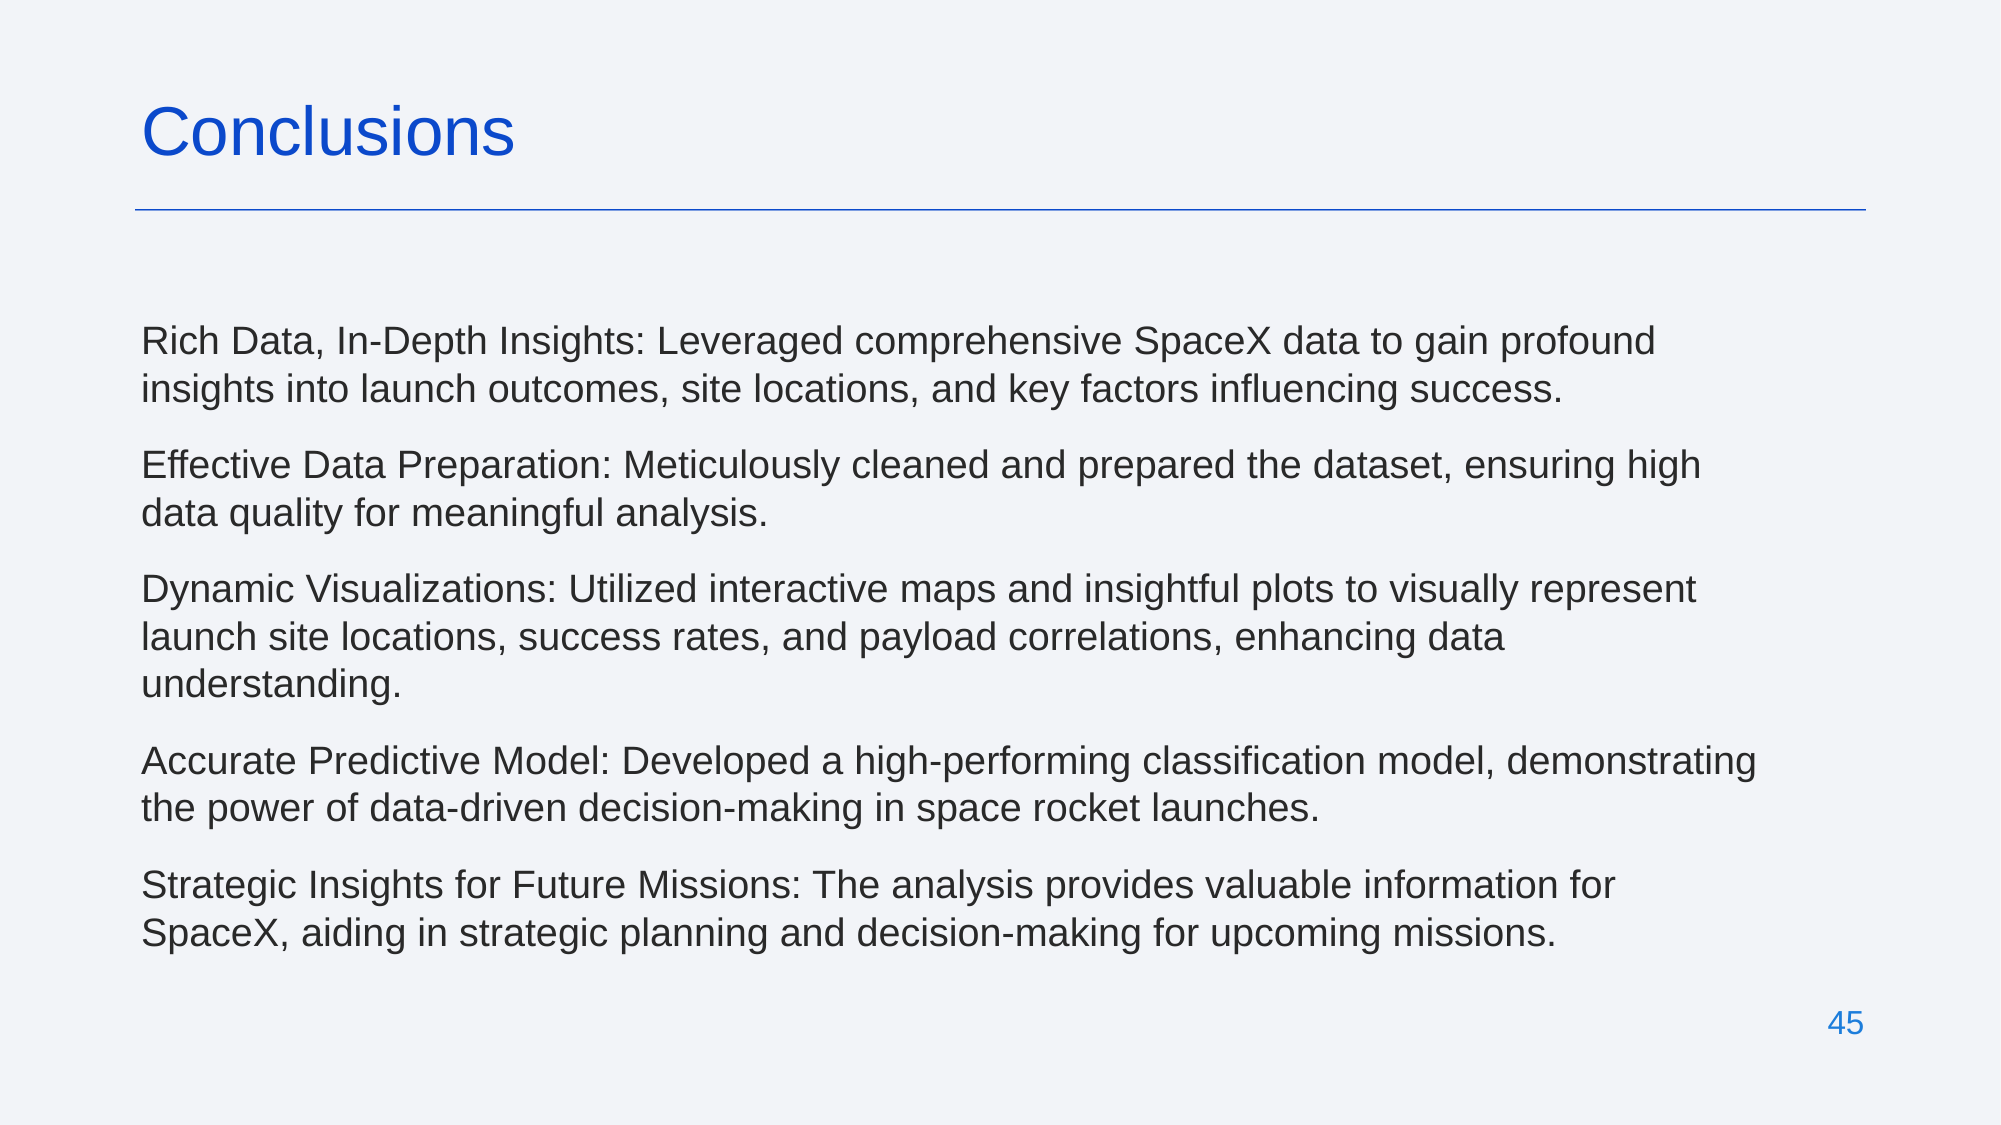

Conclusions
Rich Data, In-Depth Insights: Leveraged comprehensive SpaceX data to gain profound insights into launch outcomes, site locations, and key factors influencing success.
Effective Data Preparation: Meticulously cleaned and prepared the dataset, ensuring high data quality for meaningful analysis.
Dynamic Visualizations: Utilized interactive maps and insightful plots to visually represent launch site locations, success rates, and payload correlations, enhancing data understanding.
Accurate Predictive Model: Developed a high-performing classification model, demonstrating the power of data-driven decision-making in space rocket launches.
Strategic Insights for Future Missions: The analysis provides valuable information for SpaceX, aiding in strategic planning and decision-making for upcoming missions.
45